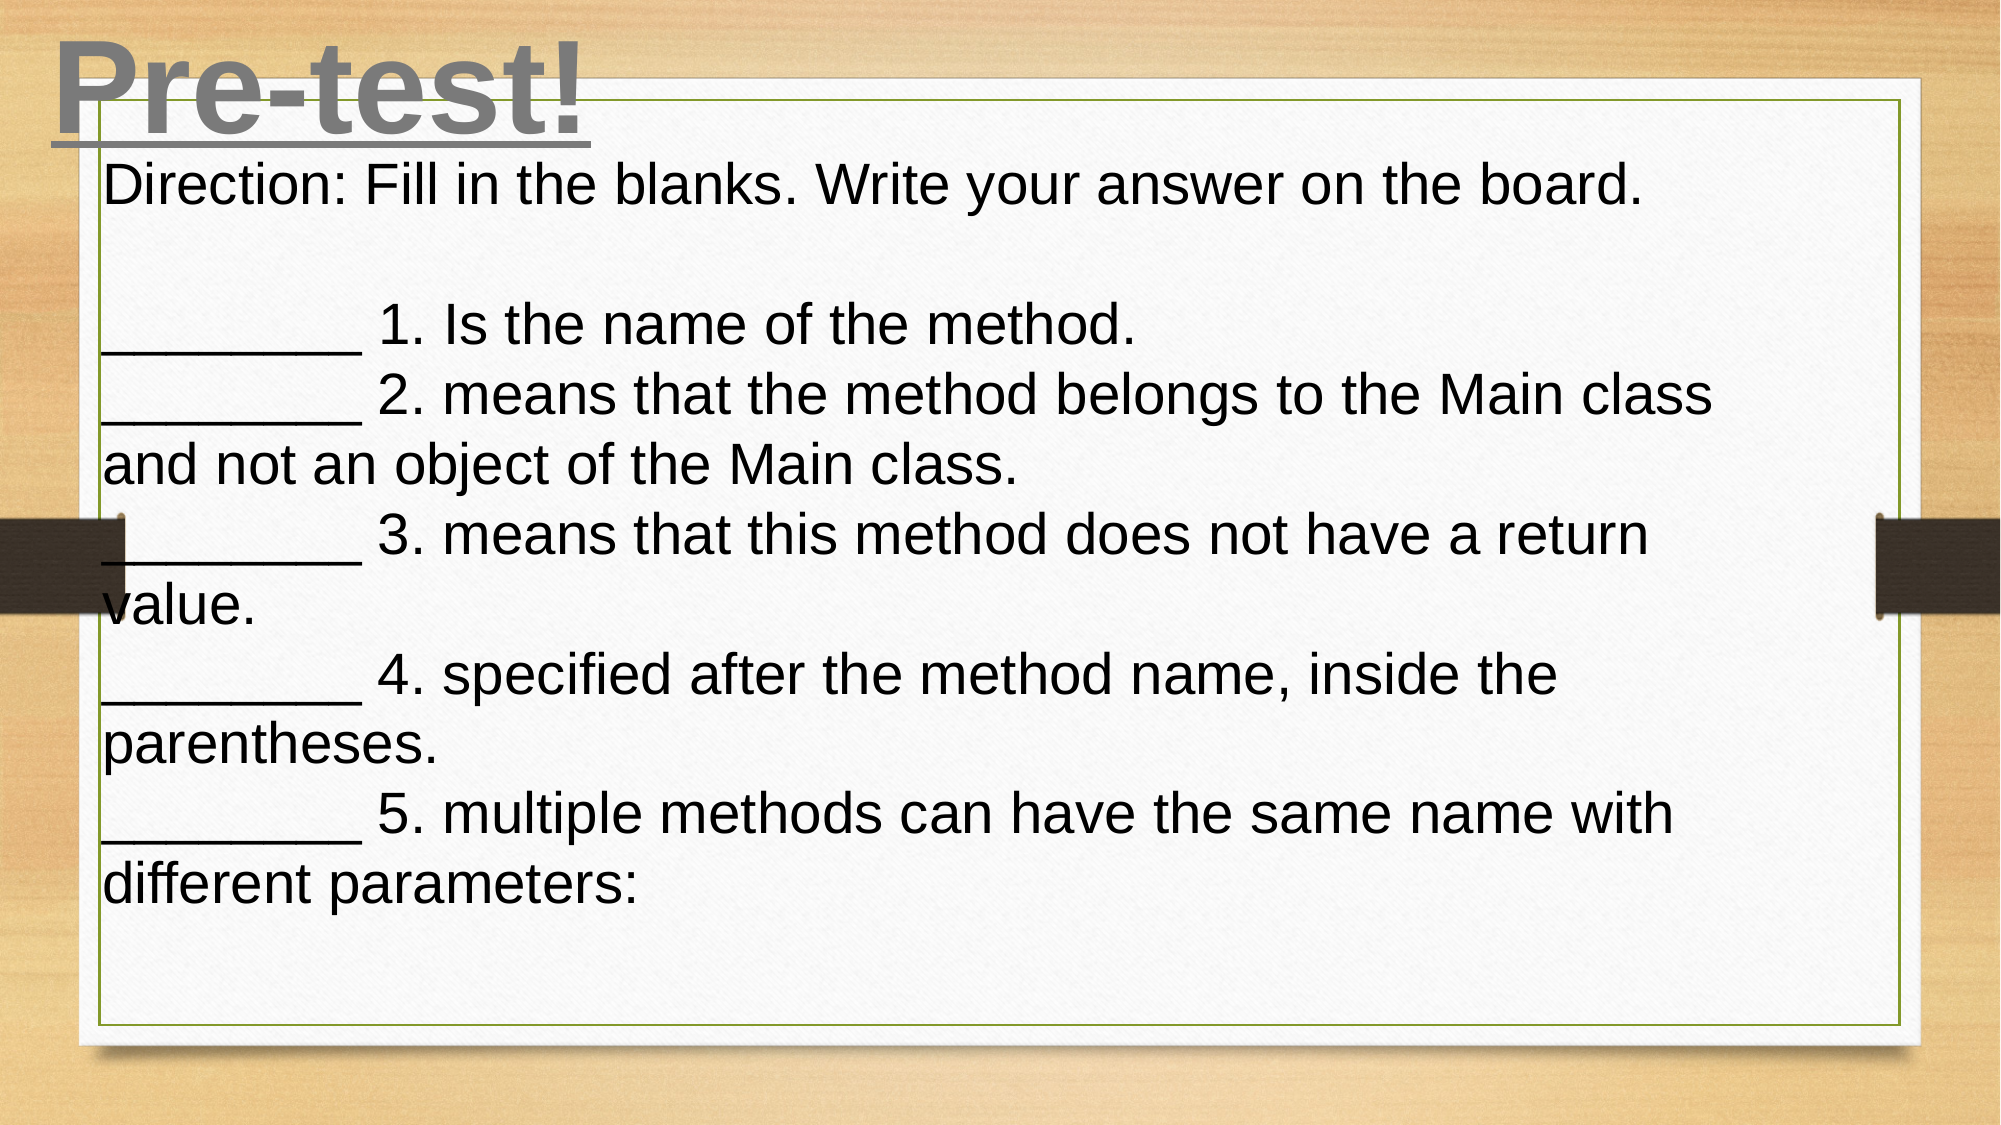

Pre-test!
Direction: Fill in the blanks. Write your answer on the board.

________ 1. Is the name of the method.
________ 2. means that the method belongs to the Main class and not an object of the Main class.
________ 3. means that this method does not have a return value.
________ 4. specified after the method name, inside the parentheses.
________ 5. multiple methods can have the same name with different parameters: